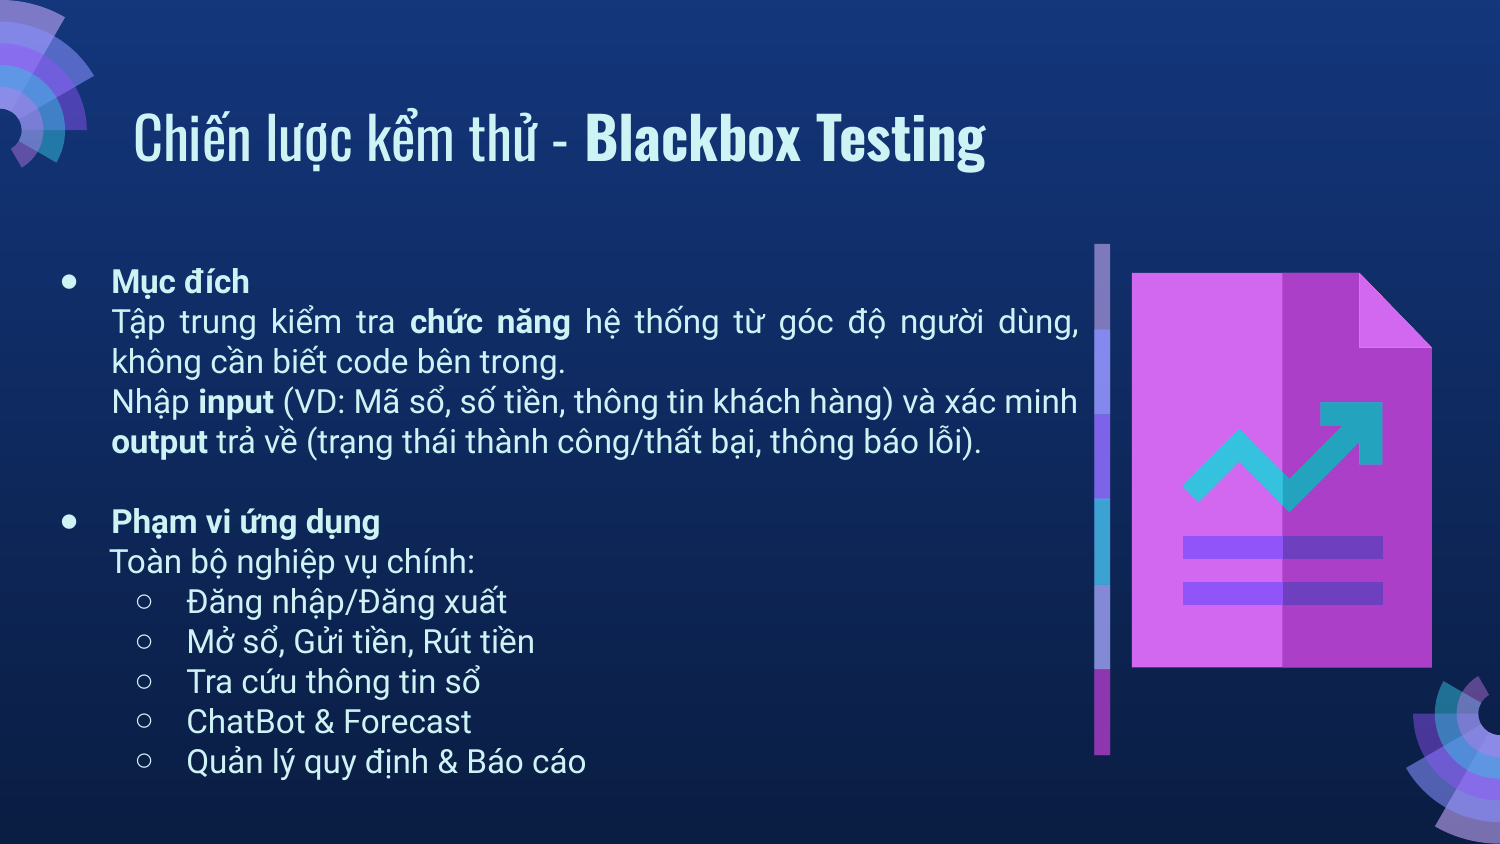

Chiến lược kểm thử - Blackbox Testing

Mục đích
Tập trung kiểm tra chức năng hệ thống từ góc độ người dùng, không cần biết code bên trong.
Nhập input (VD: Mã sổ, số tiền, thông tin khách hàng) và xác minh output trả về (trạng thái thành công/thất bại, thông báo lỗi).

Phạm vi ứng dụng
      Toàn bộ nghiệp vụ chính:
Đăng nhập/Đăng xuất
Mở sổ, Gửi tiền, Rút tiền
Tra cứu thông tin sổ
ChatBot & Forecast
Quản lý quy định & Báo cáo